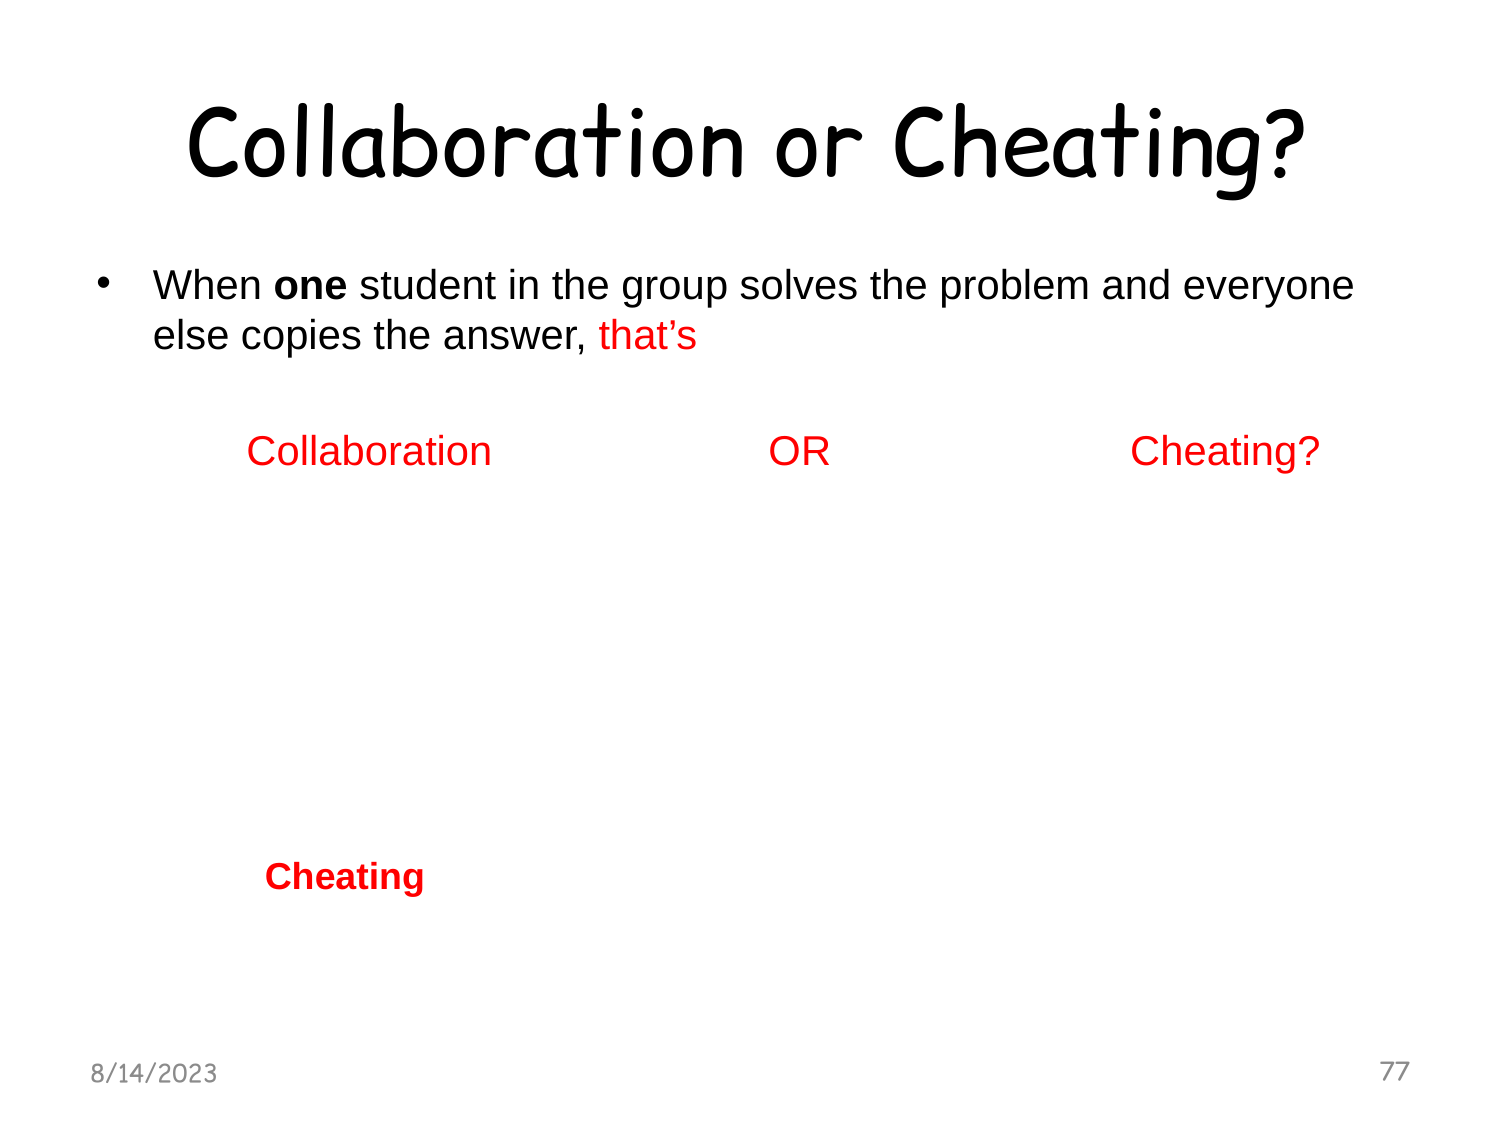

# Collaboration or Cheating?
When one student in the group solves the problem and everyone else copies the answer, that’s

 	Collaboration                        OR                          Cheating?
Cheating
8/14/2023
77